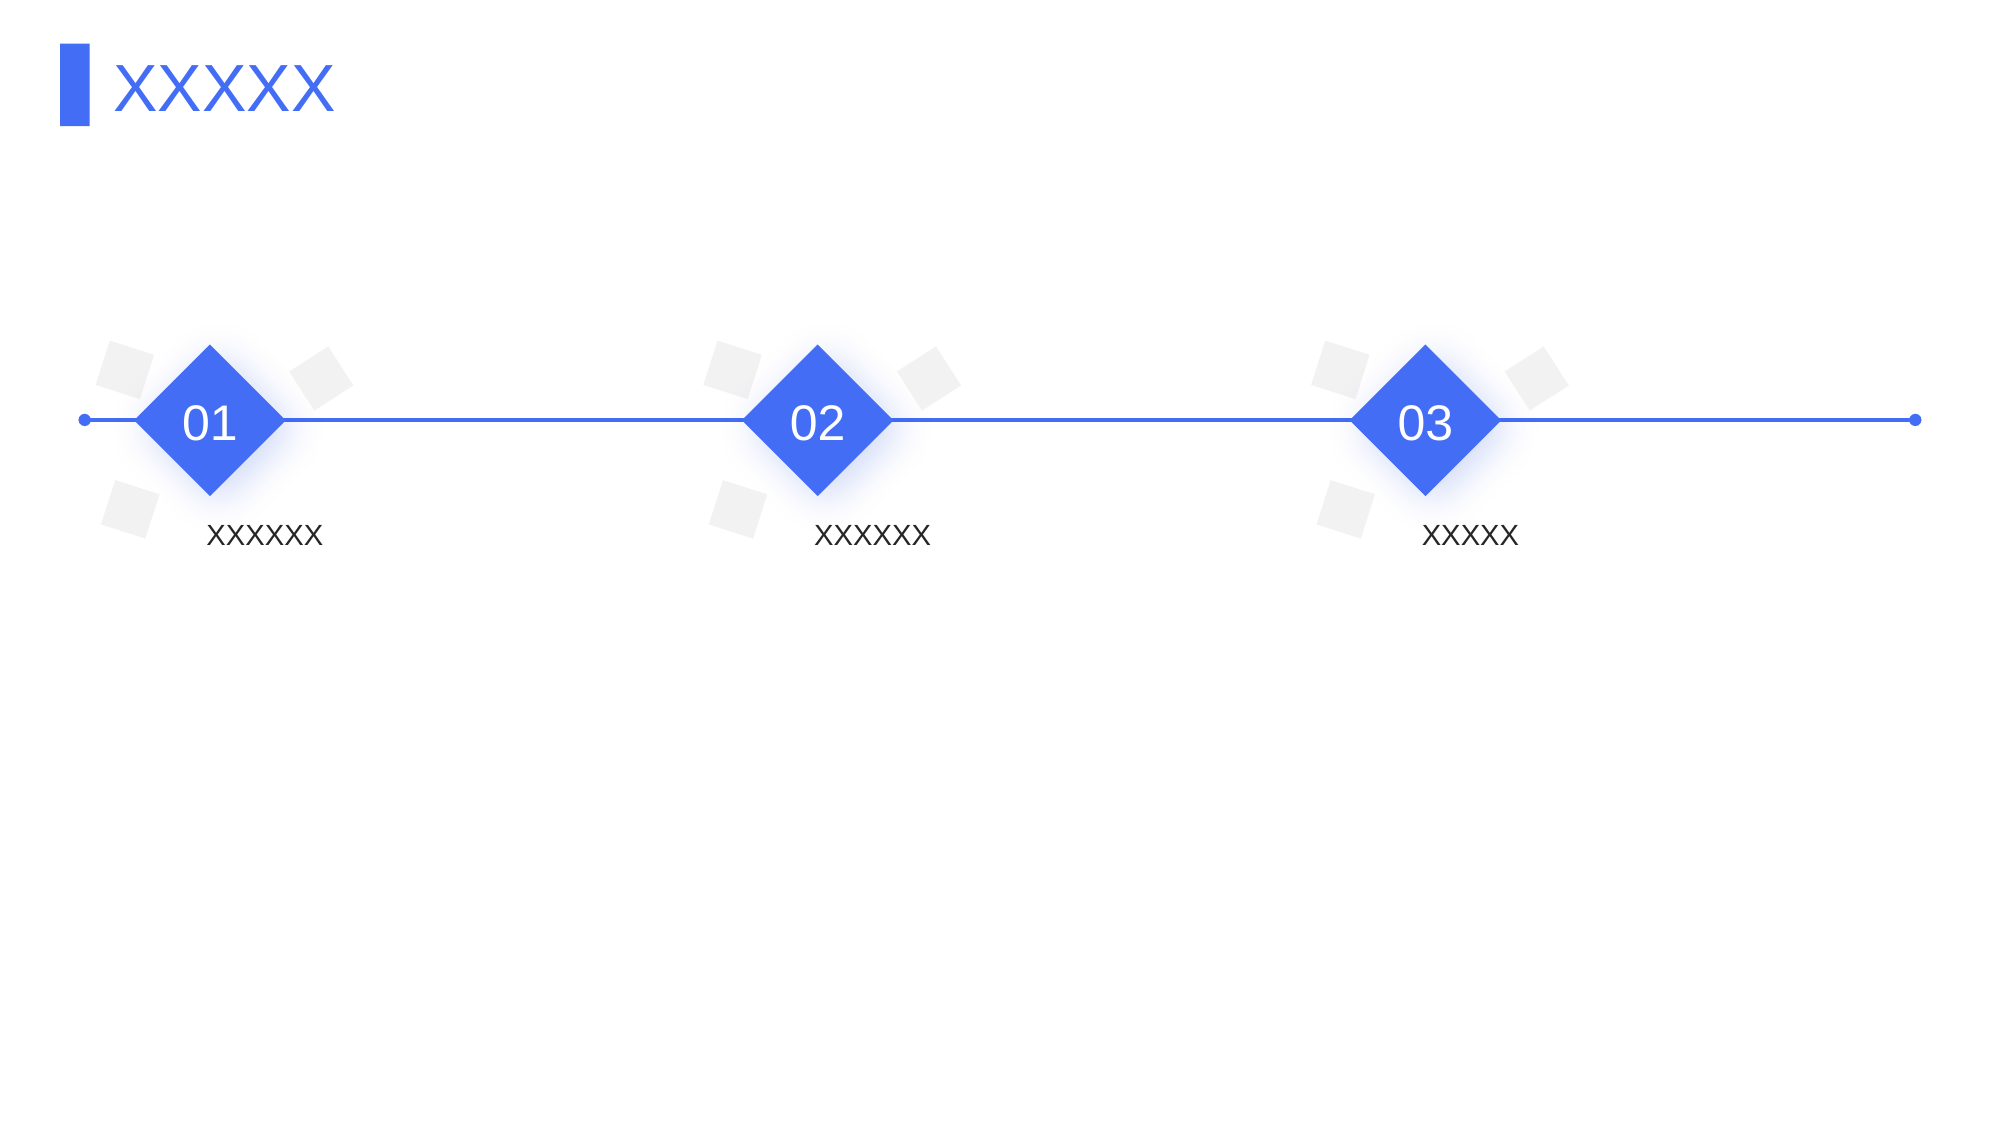

XXXXX

01
02
03

XXXXXX
XXXXXX
XXXXX